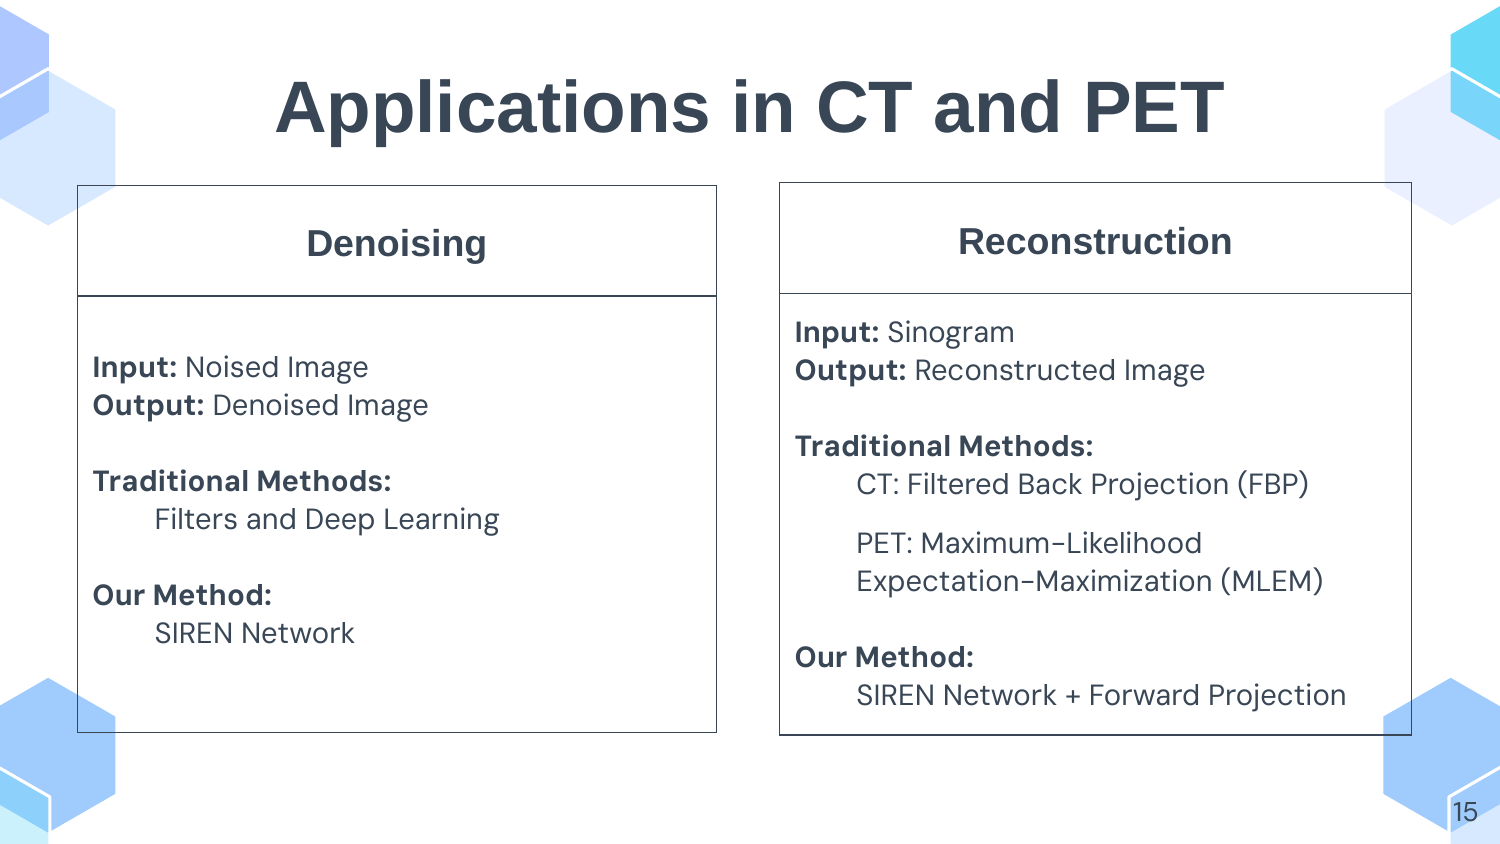

# Applications in CT and PET
| Reconstruction |
| --- |
| Input: Sinogram Output: Reconstructed Image Traditional Methods: CT: Filtered Back Projection (FBP) PET: Maximum-Likelihood Expectation-Maximization (MLEM) Our Method: SIREN Network + Forward Projection |
| Denoising |
| --- |
| Input: Noised Image Output: Denoised Image Traditional Methods: Filters and Deep Learning Our Method: SIREN Network |
15